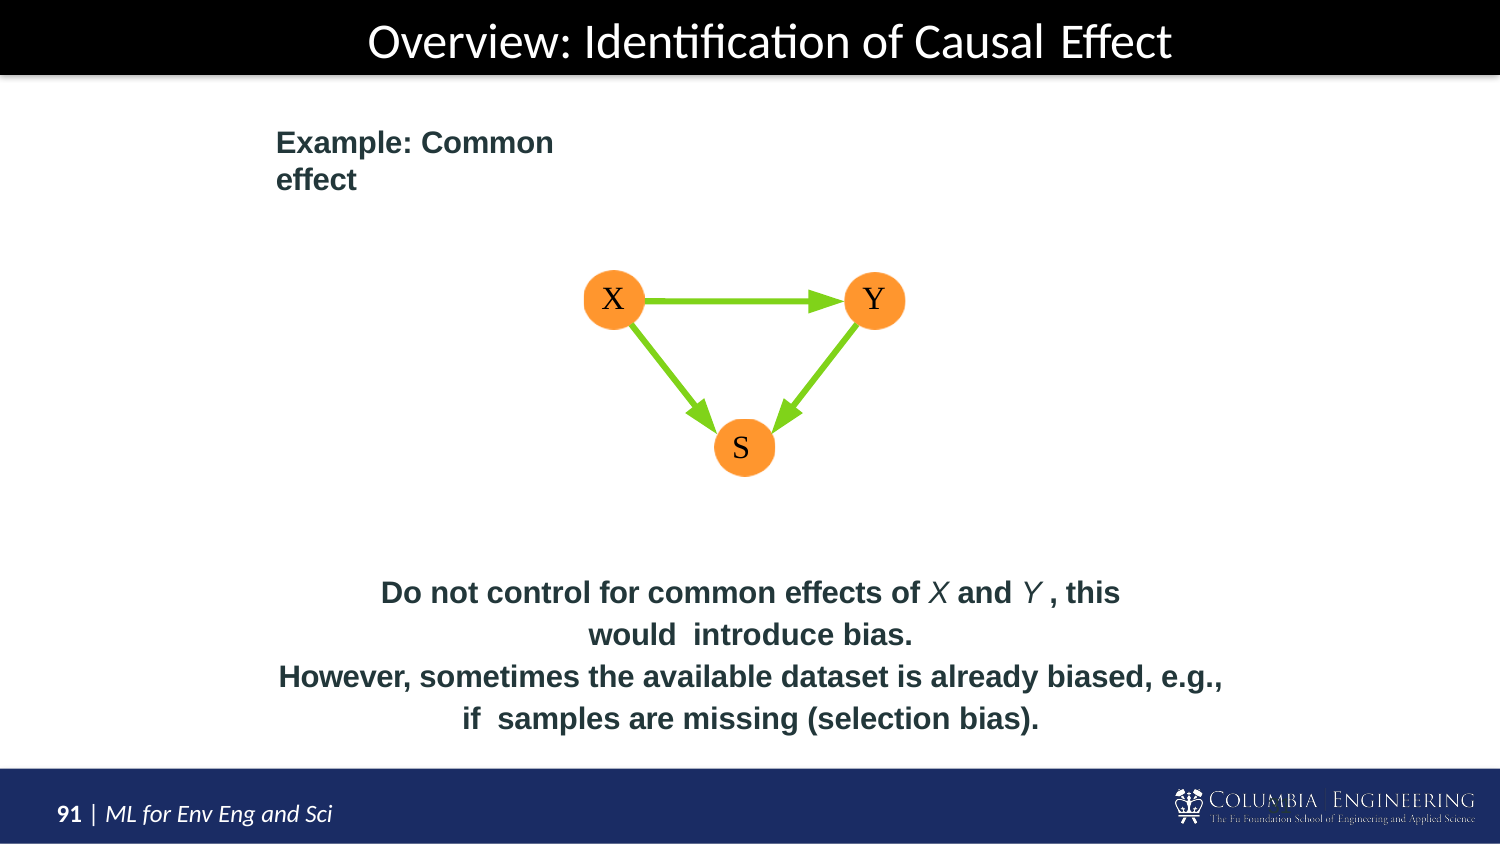

# Overview: Identification of Causal Effect
Example: Common effect

X
Y
S
Do not control for common effects of X and Y , this would  introduce bias.
However, sometimes the available dataset is already biased, e.g., if  samples are missing (selection bias).
31